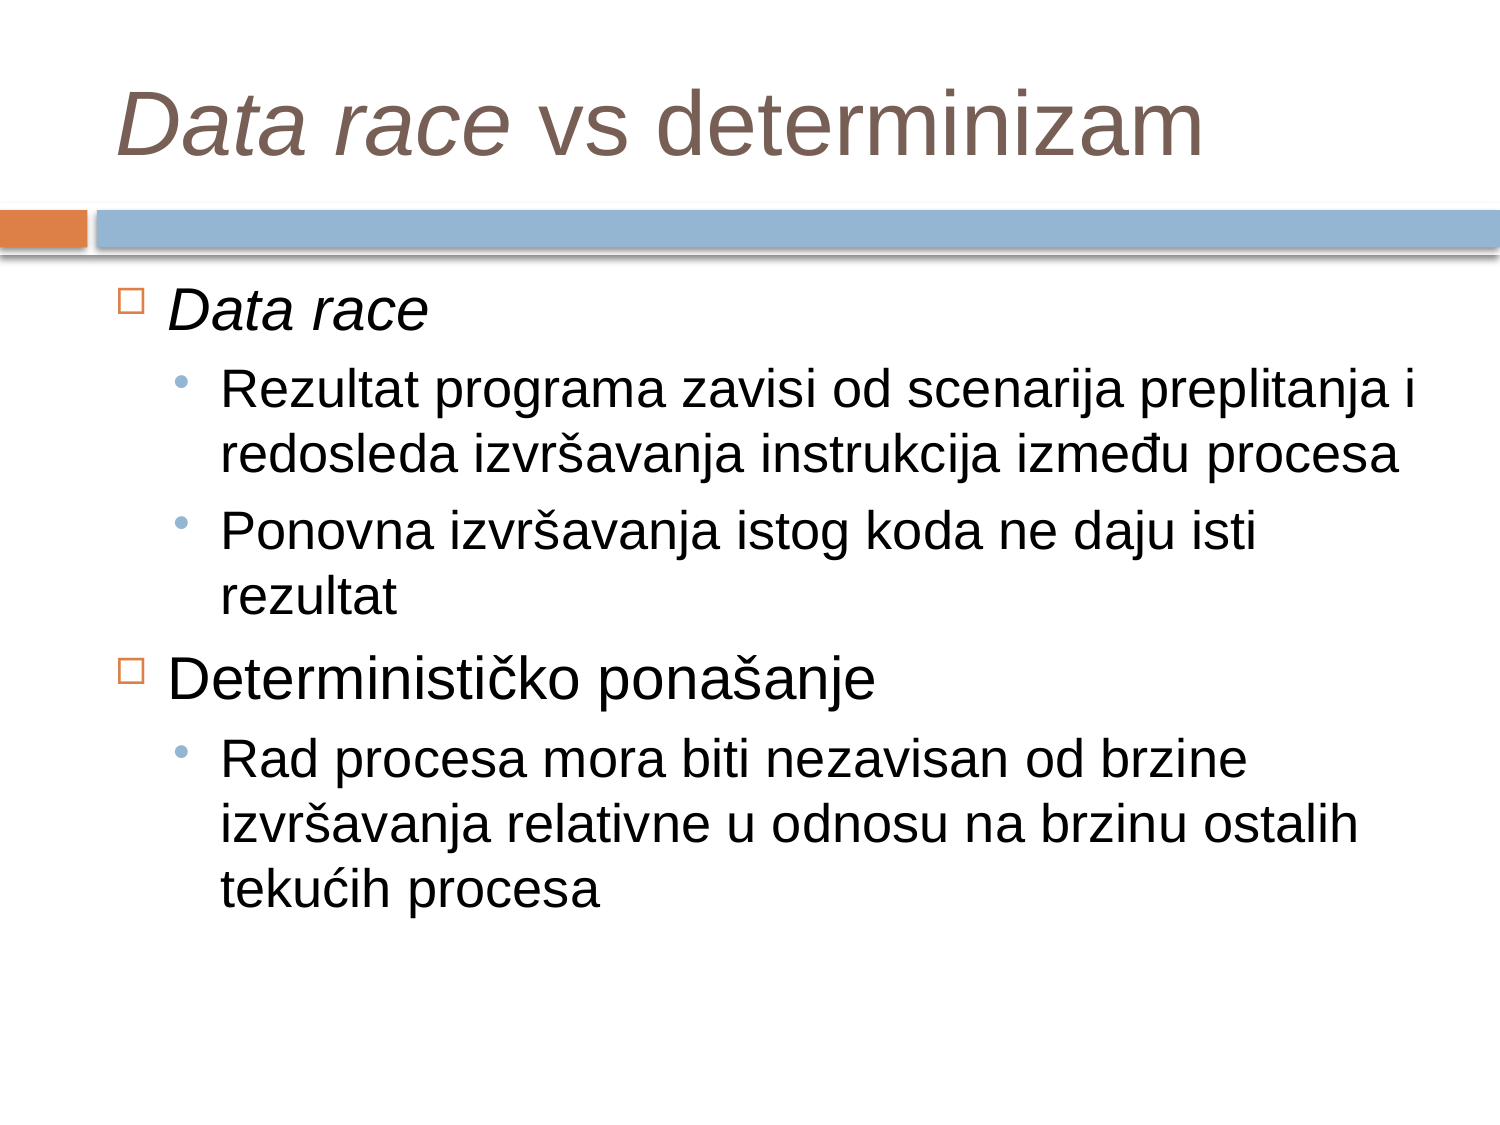

# Data race vs determinizam
Data race
Rezultat programa zavisi od scenarija preplitanja i redosleda izvršavanja instrukcija između procesa
Ponovna izvršavanja istog koda ne daju isti rezultat
Determinističko ponašanje
Rad procesa mora biti nezavisan od brzine izvršavanja relativne u odnosu na brzinu ostalih tekućih procesa